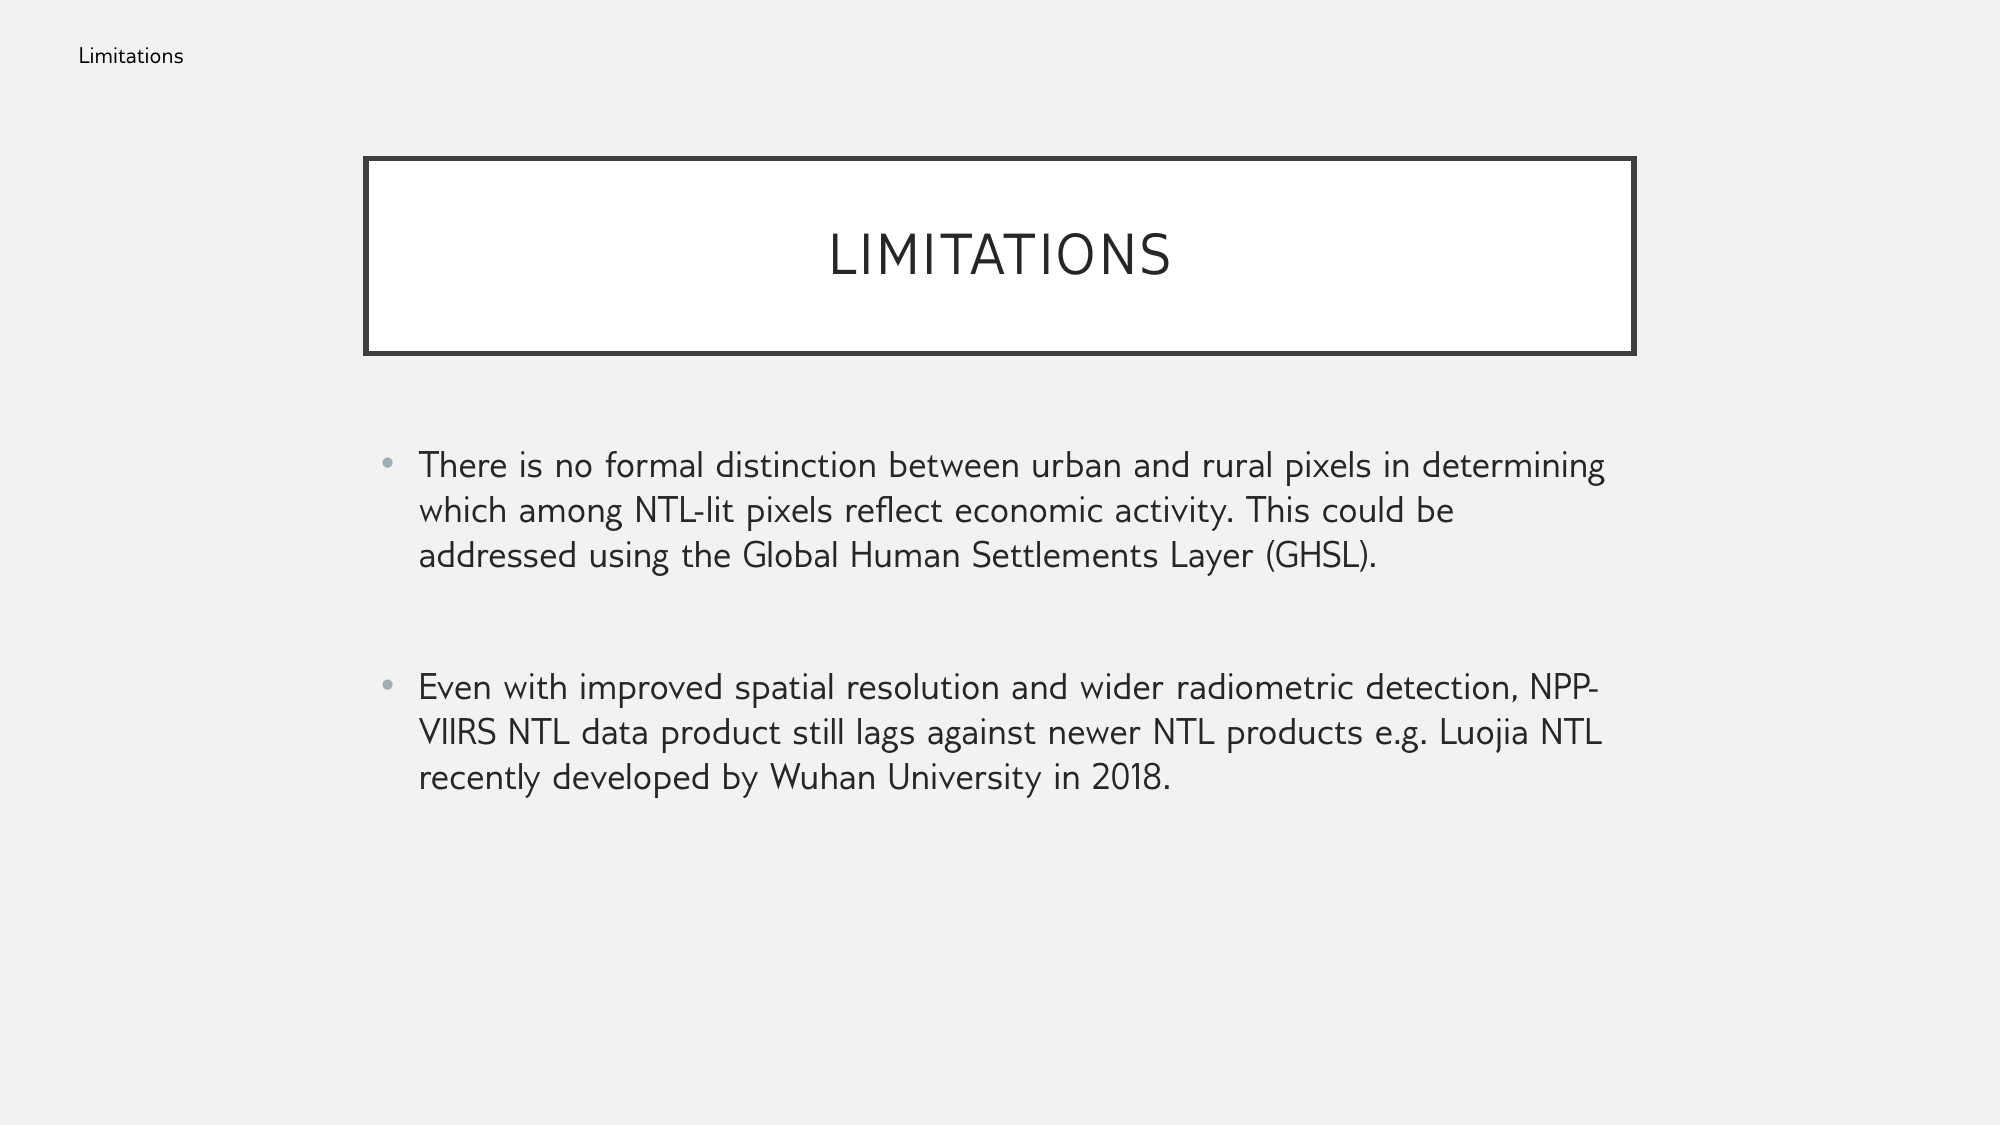

Limitations
# limitations
There is no formal distinction between urban and rural pixels in determining which among NTL-lit pixels reflect economic activity. This could be addressed using the Global Human Settlements Layer (GHSL).

Even with improved spatial resolution and wider radiometric detection, NPP-VIIRS NTL data product still lags against newer NTL products e.g. Luojia NTL recently developed by Wuhan University in 2018.